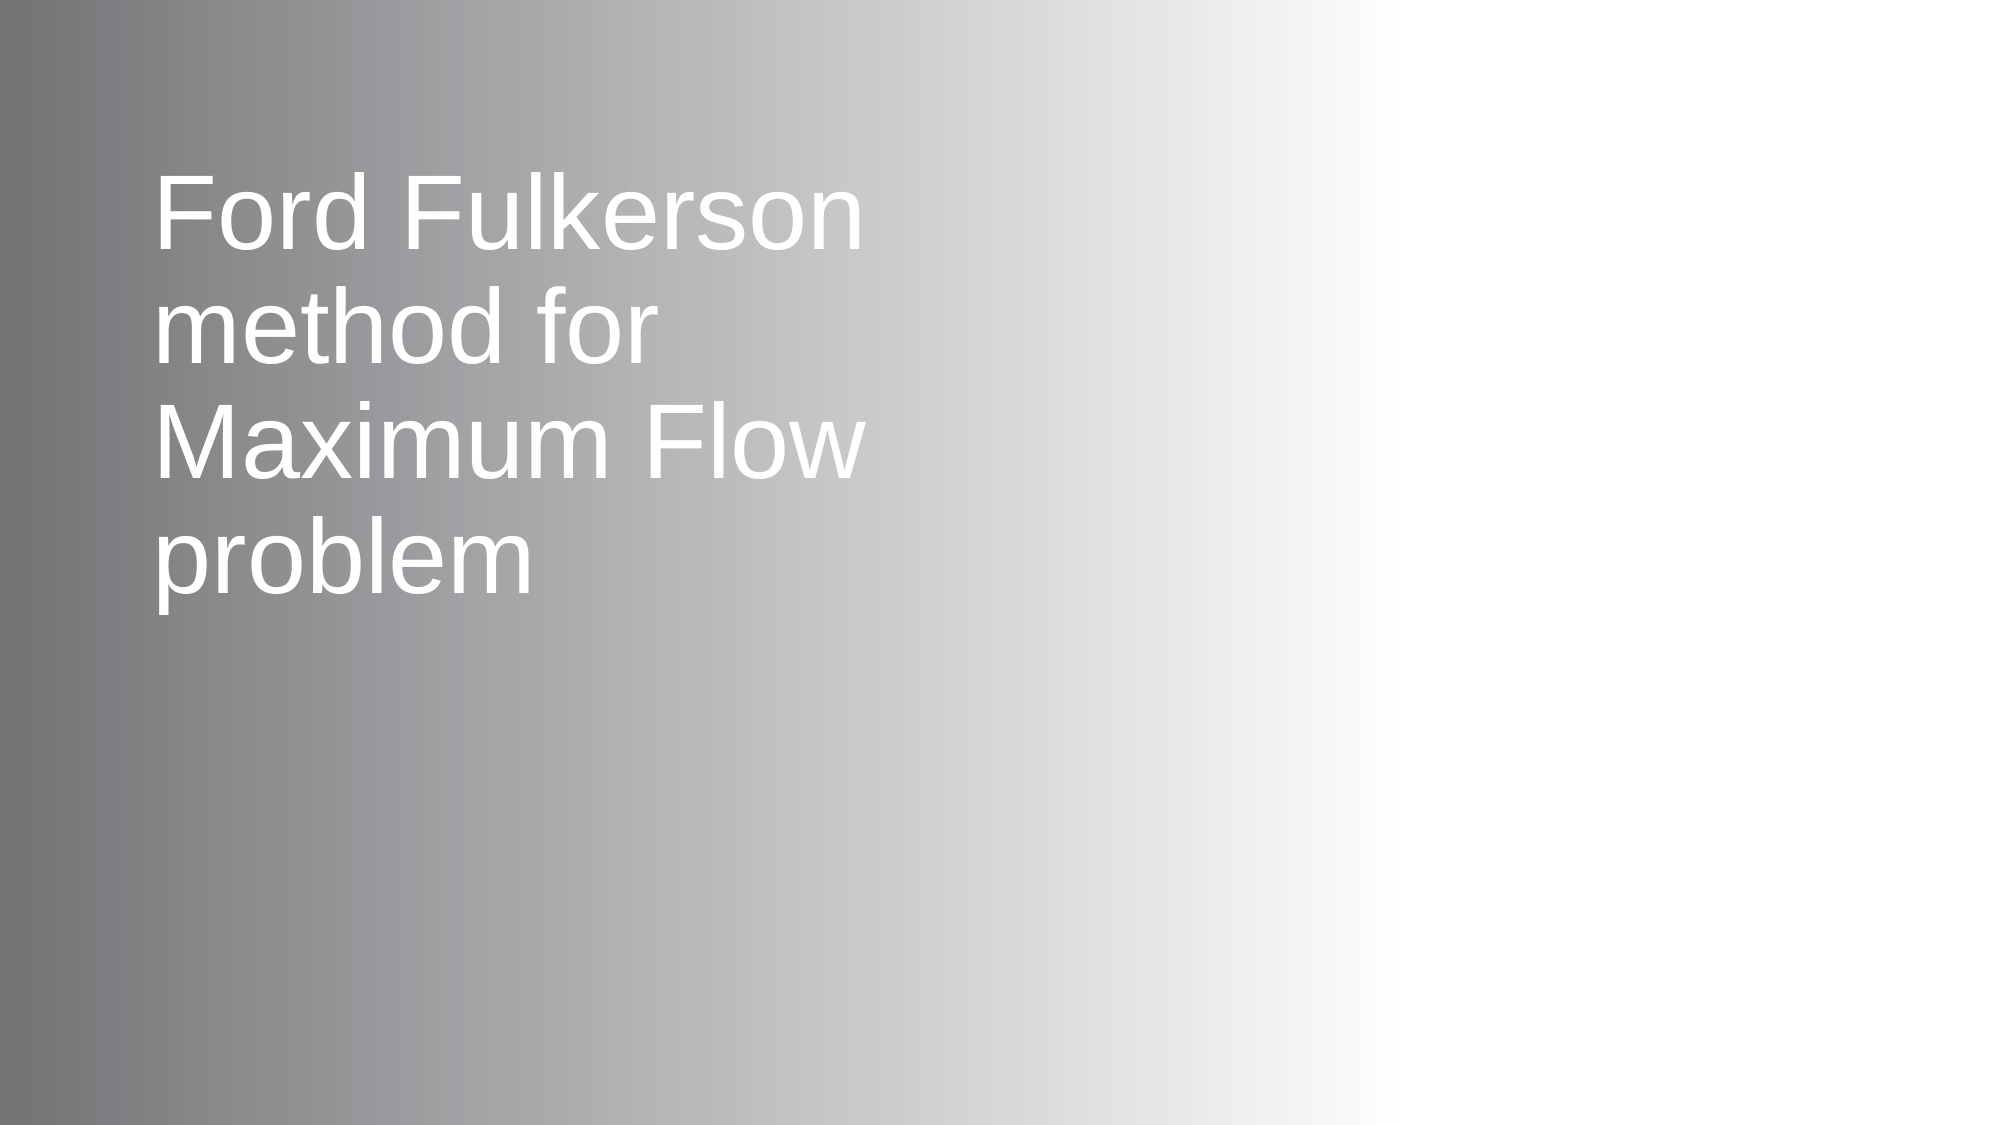

# Ford Fulkerson method for Maximum Flow problem